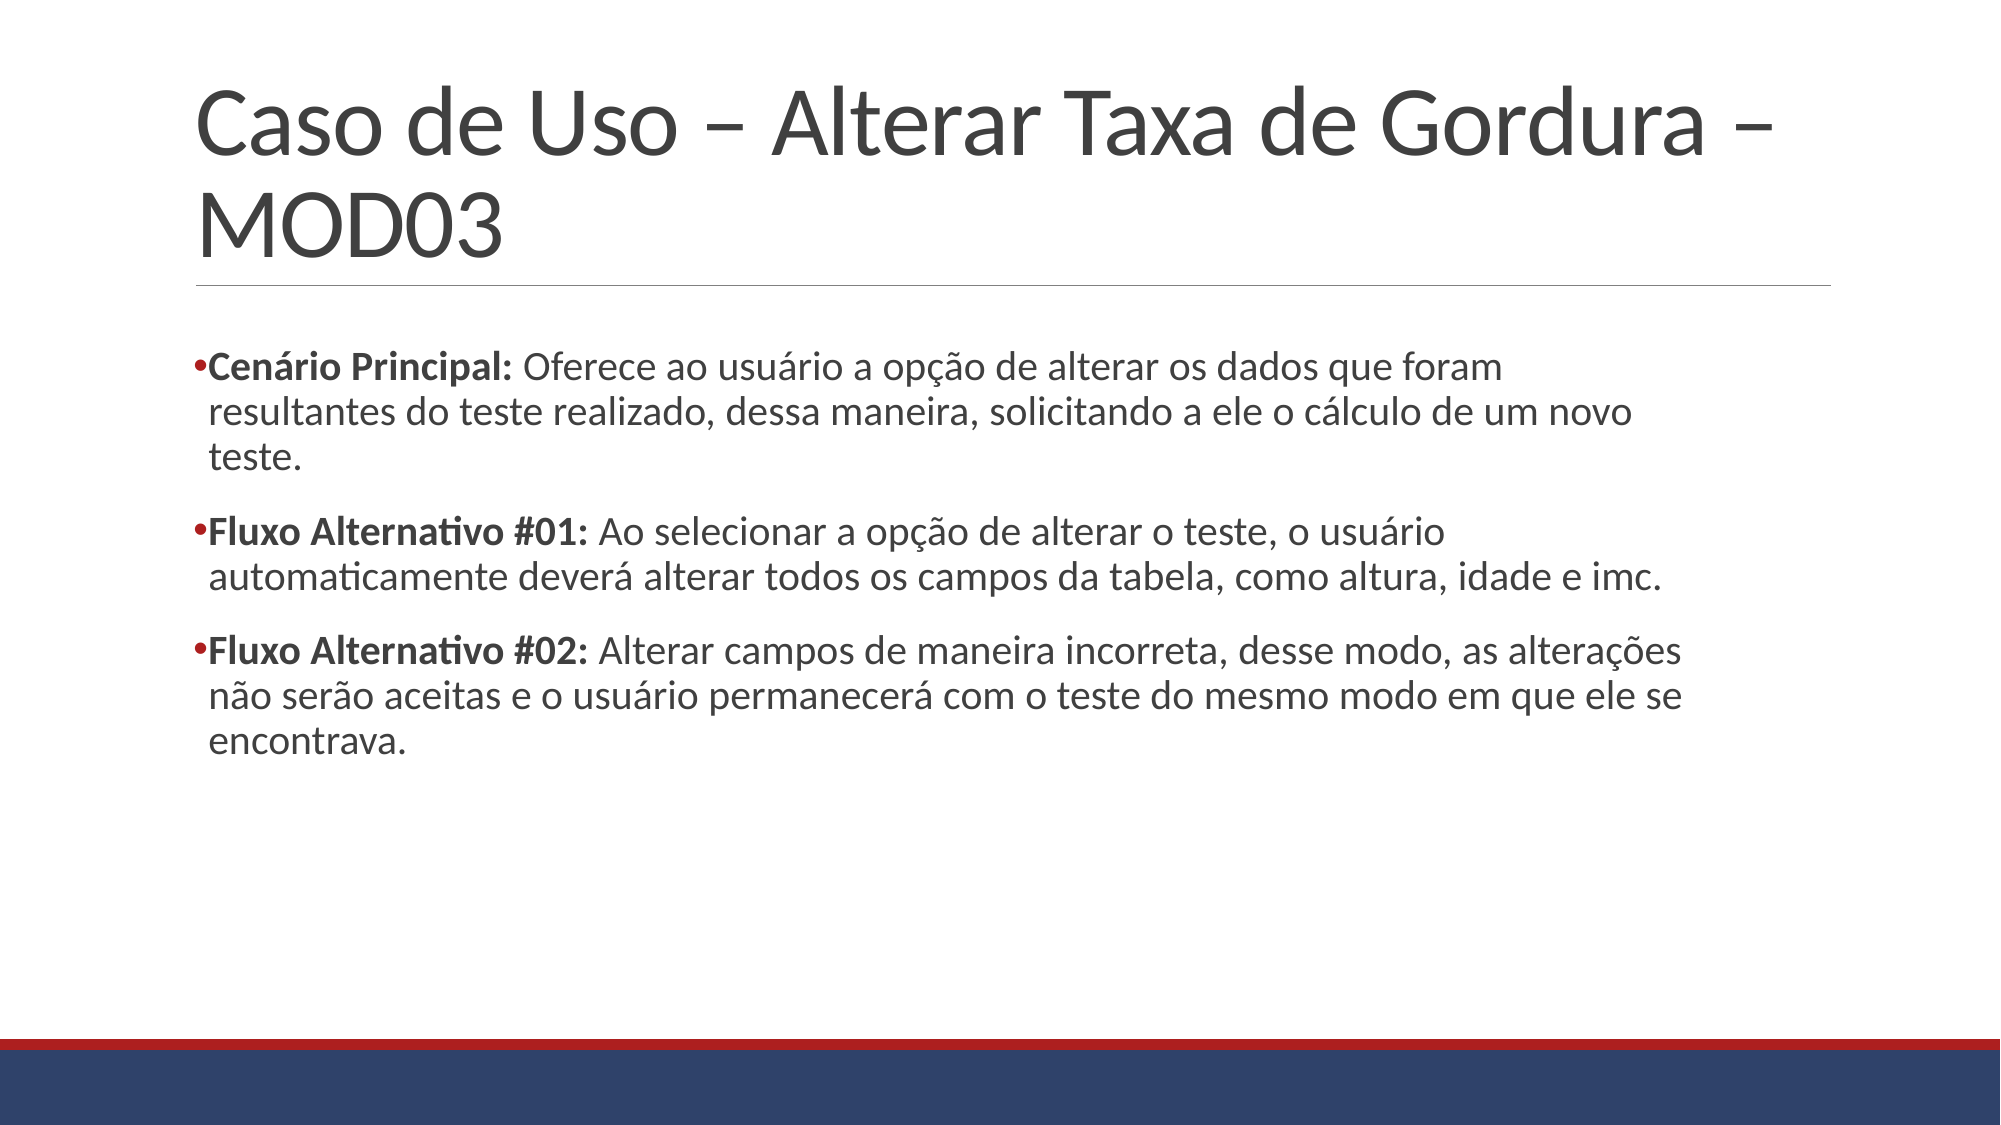

# Caso de Uso – Alterar Taxa de Gordura – MOD03
Cenário Principal: Oferece ao usuário a opção de alterar os dados que foram resultantes do teste realizado, dessa maneira, solicitando a ele o cálculo de um novo teste.
Fluxo Alternativo #01: Ao selecionar a opção de alterar o teste, o usuário automaticamente deverá alterar todos os campos da tabela, como altura, idade e imc.
Fluxo Alternativo #02: Alterar campos de maneira incorreta, desse modo, as alterações não serão aceitas e o usuário permanecerá com o teste do mesmo modo em que ele se encontrava.